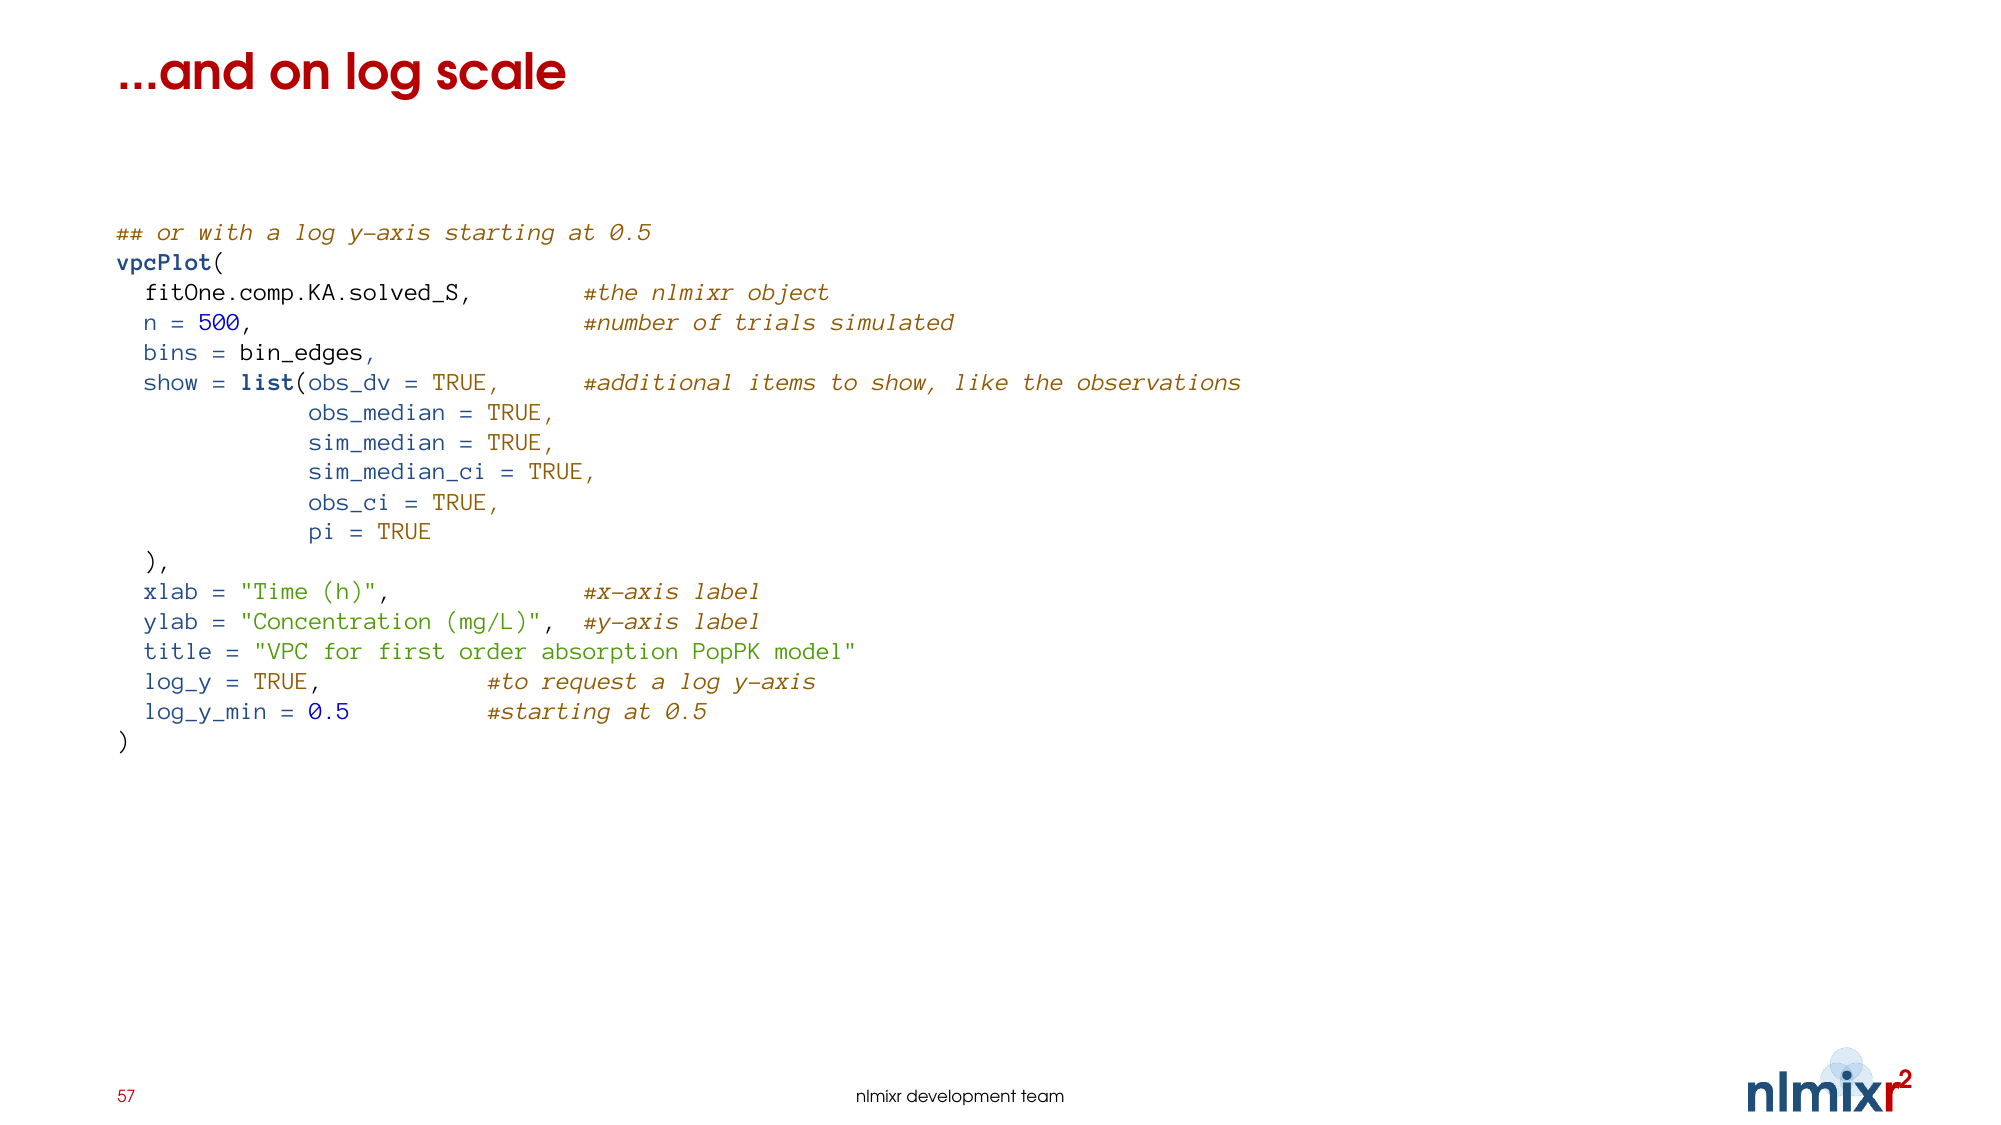

# ...and on log scale
## or with a log y-axis starting at 0.5 vpcPlot( fitOne.comp.KA.solved_S,        #the nlmixr object n = 500,                        #number of trials simulated
  bins = bin_edges,
  show = list(obs_dv = TRUE,      #additional items to show, like the observations
              obs_median = TRUE,
              sim_median = TRUE,
              sim_median_ci = TRUE,
              obs_ci = TRUE,
              pi = TRUE
  ),
  xlab = "Time (h)",              #x-axis label
  ylab = "Concentration (mg/L)",  #y-axis label
  title = "VPC for first order absorption PopPK model"
  log_y = TRUE,            #to request a log y-axis
  log_y_min = 0.5          #starting at 0.5
)
57
nlmixr development team